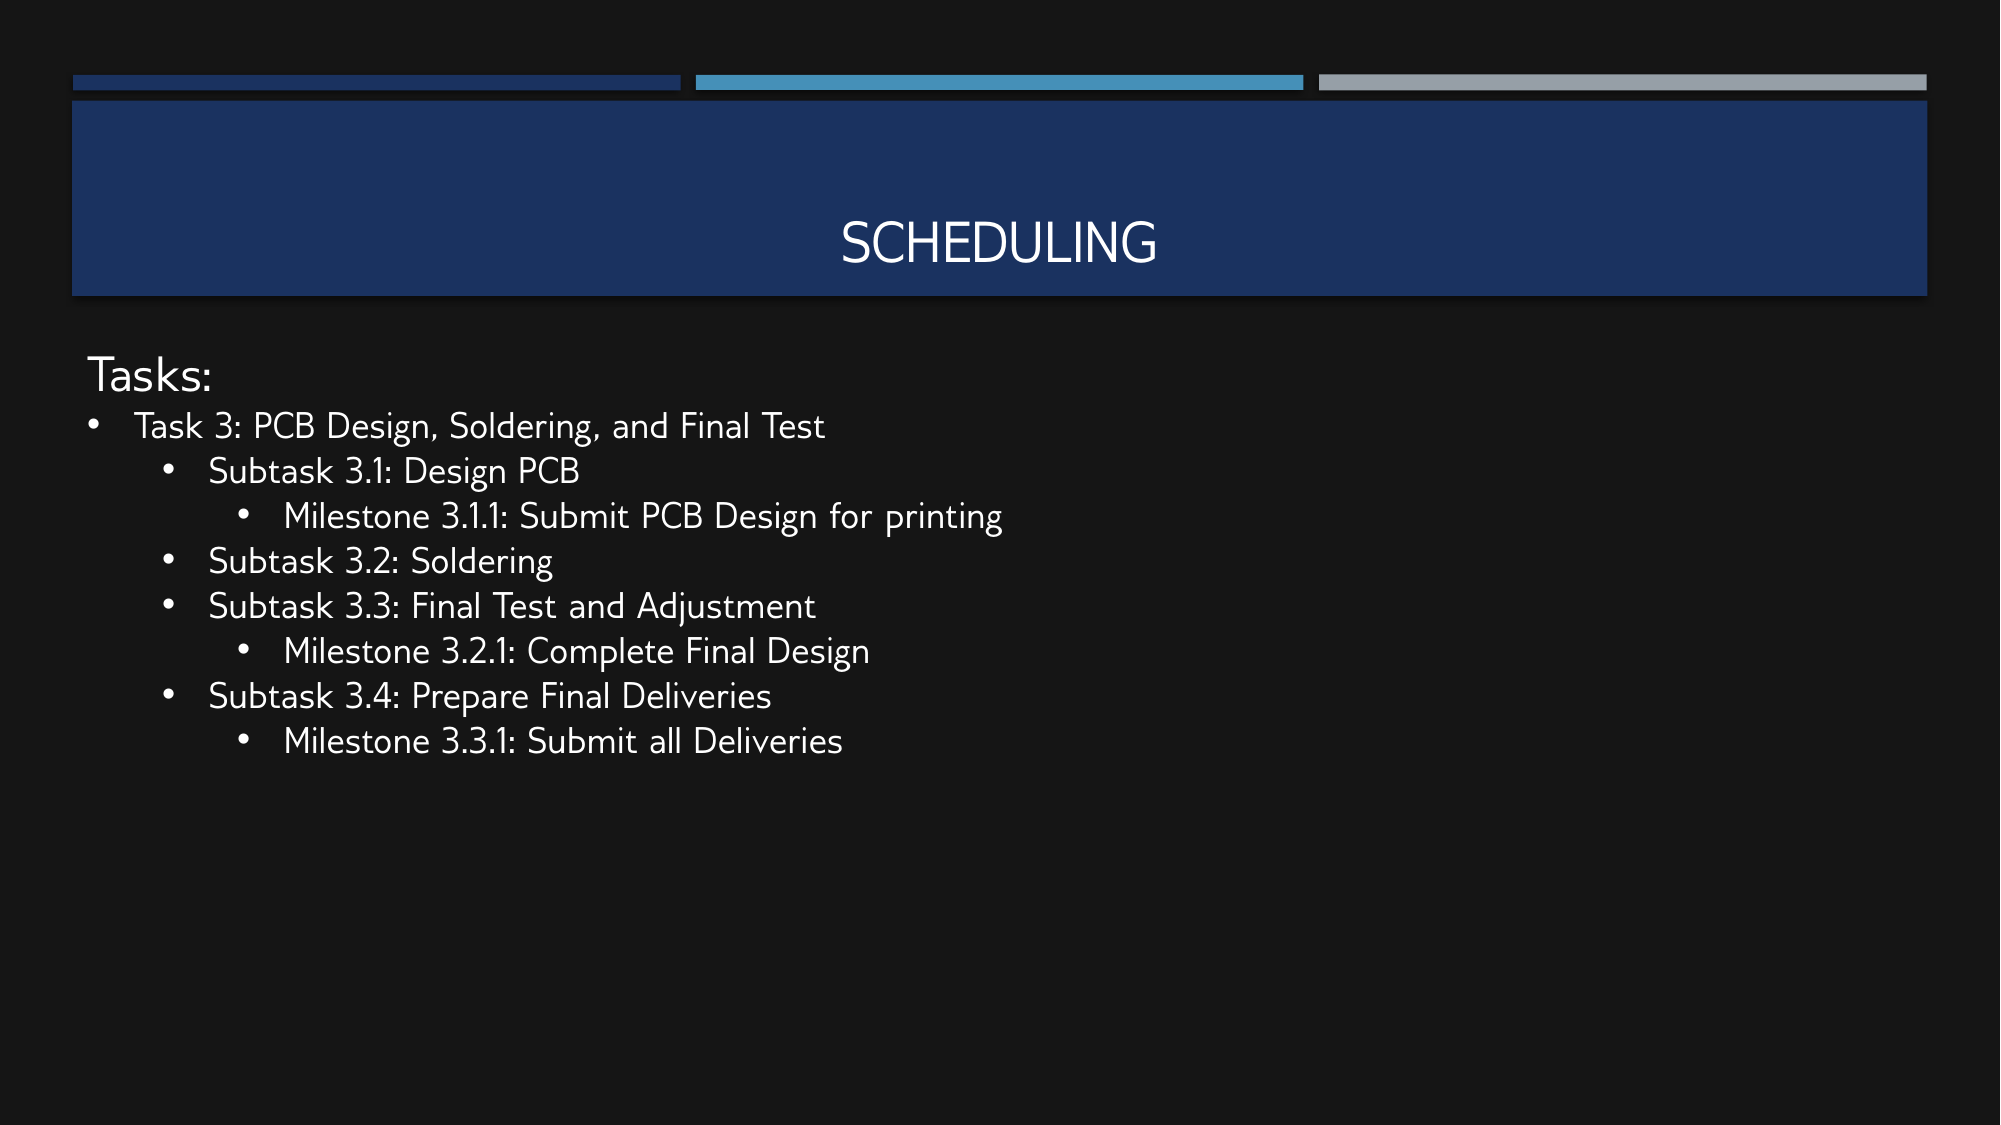

# Scheduling
Tasks:
Task 3: PCB Design, Soldering, and Final Test
Subtask 3.1: Design PCB
Milestone 3.1.1: Submit PCB Design for printing
Subtask 3.2: Soldering
Subtask 3.3: Final Test and Adjustment
Milestone 3.2.1: Complete Final Design
Subtask 3.4: Prepare Final Deliveries
Milestone 3.3.1: Submit all Deliveries